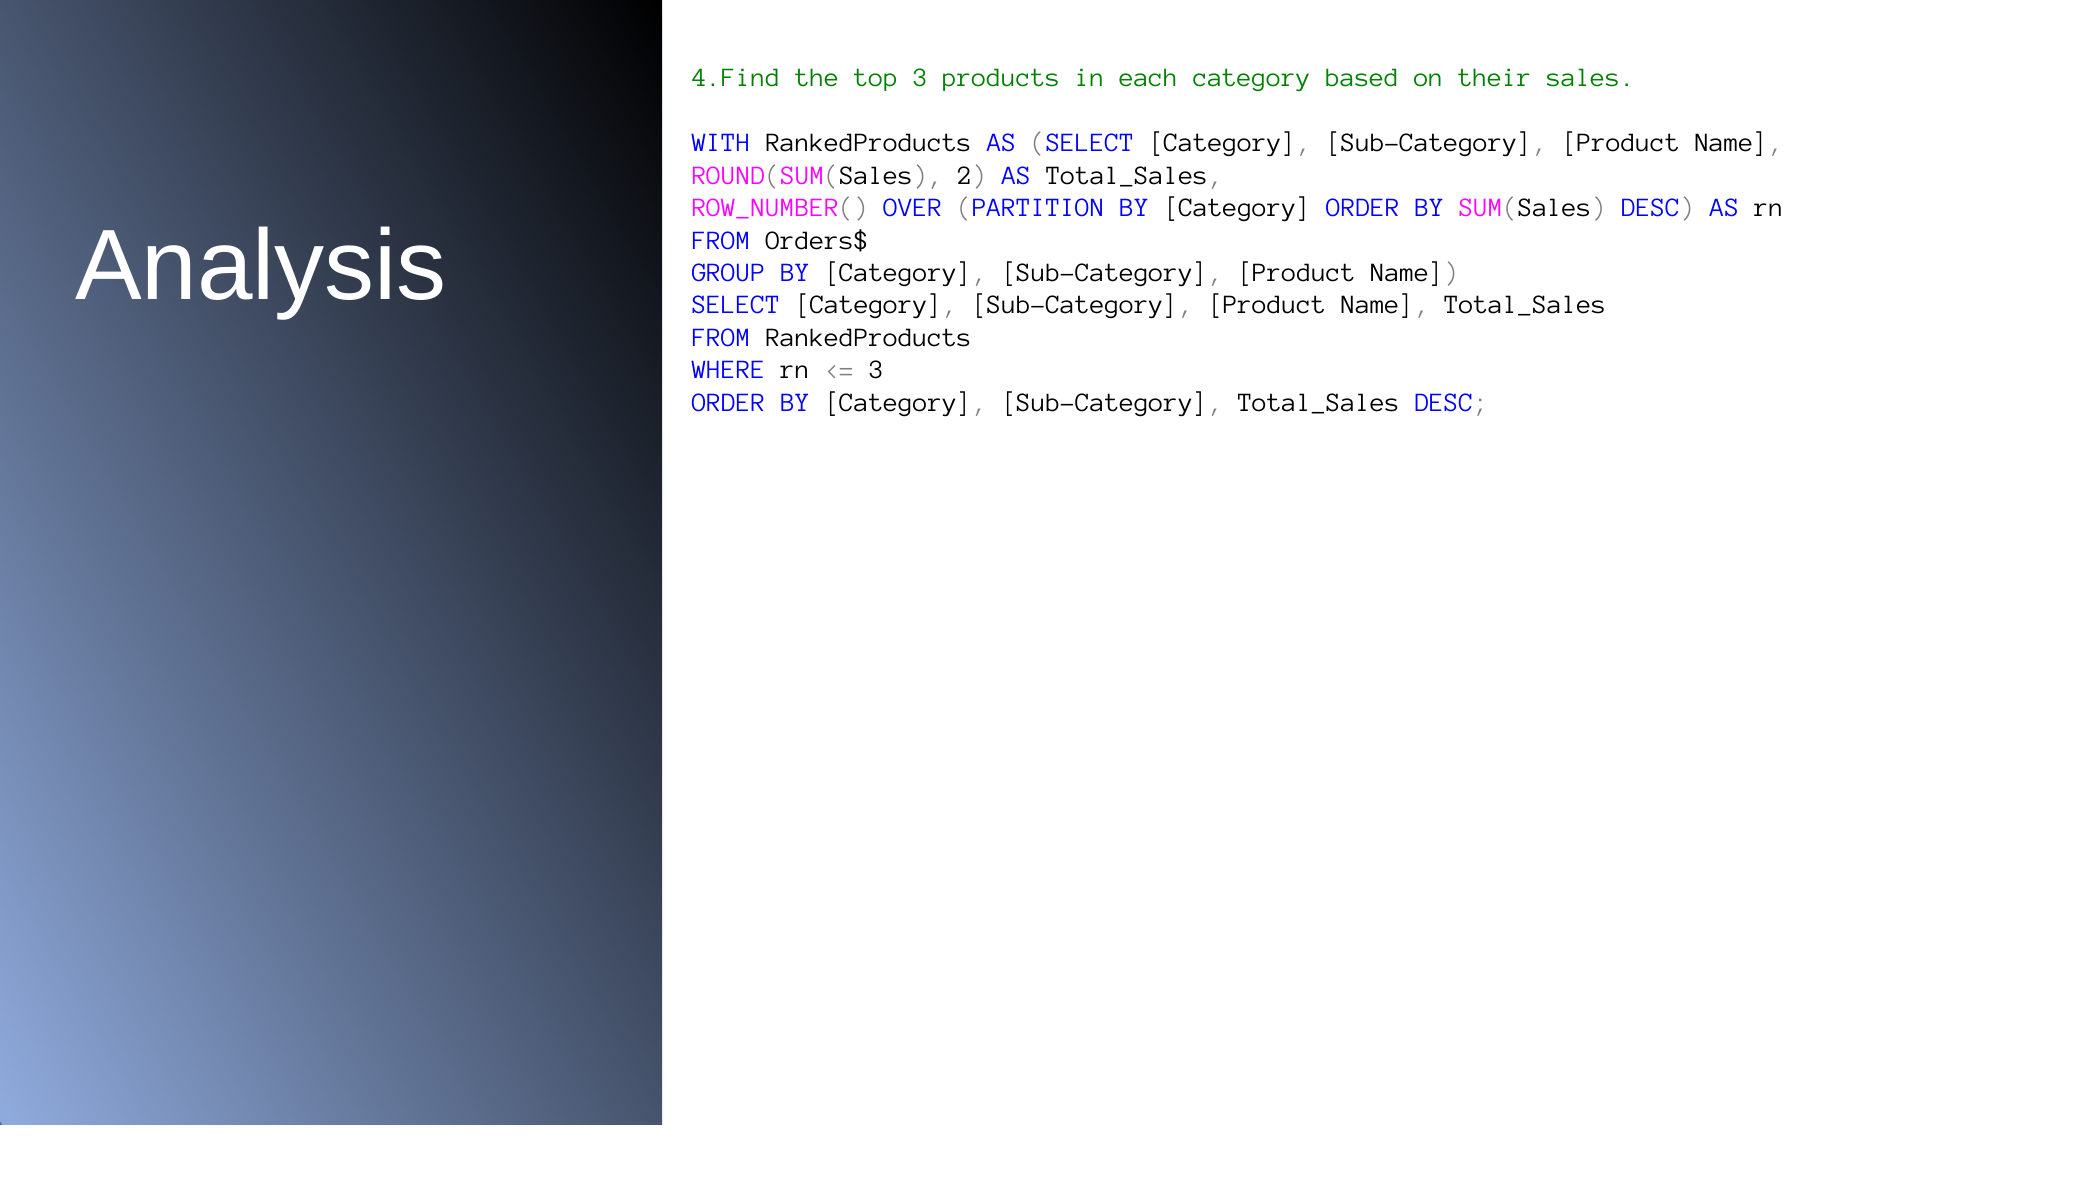

4.Find the top 3 products in each category based on their sales.

WITH RankedProducts AS (SELECT [Category], [Sub-Category], [Product Name], ROUND(SUM(Sales), 2) AS Total_Sales,
ROW_NUMBER() OVER (PARTITION BY [Category] ORDER BY SUM(Sales) DESC) AS rn
FROM Orders$
GROUP BY [Category], [Sub-Category], [Product Name])
SELECT [Category], [Sub-Category], [Product Name], Total_Sales
FROM RankedProducts
WHERE rn <= 3
ORDER BY [Category], [Sub-Category], Total_Sales DESC;

Analysis